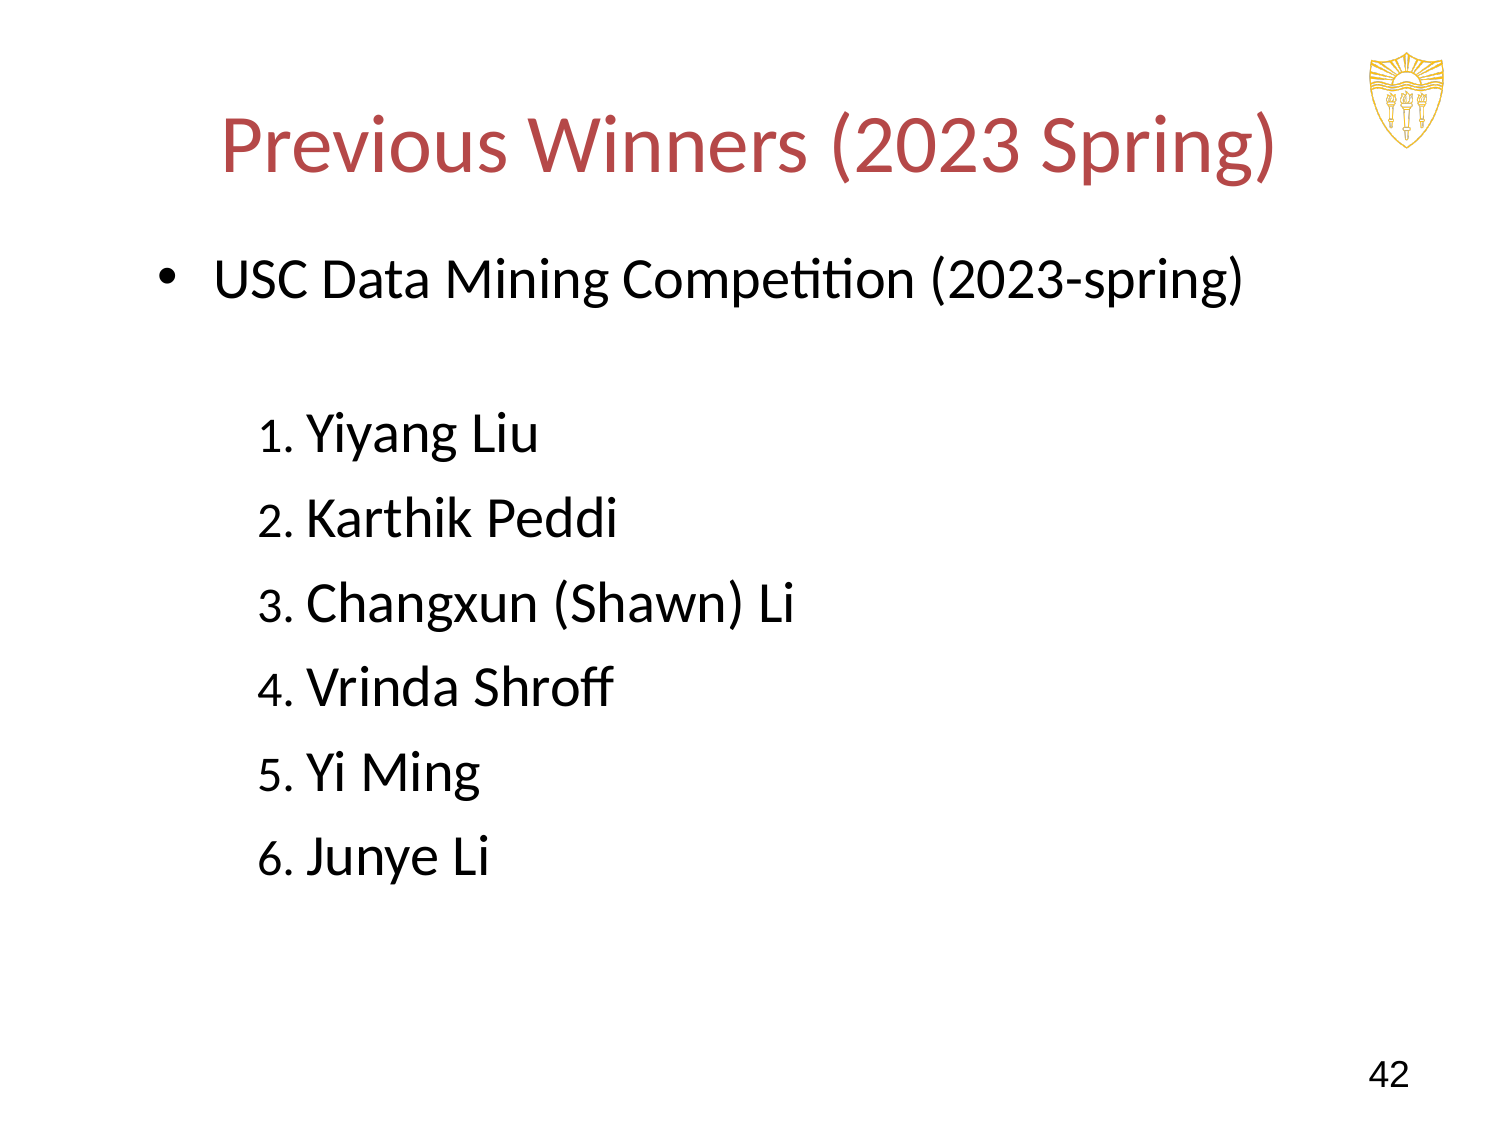

# Previous Winners (2023 Spring)
USC Data Mining Competition (2023-spring)

1. Yiyang Liu
2. Karthik Peddi
3. Changxun (Shawn) Li
4. Vrinda Shroff
5. Yi Ming
6. Junye Li
42